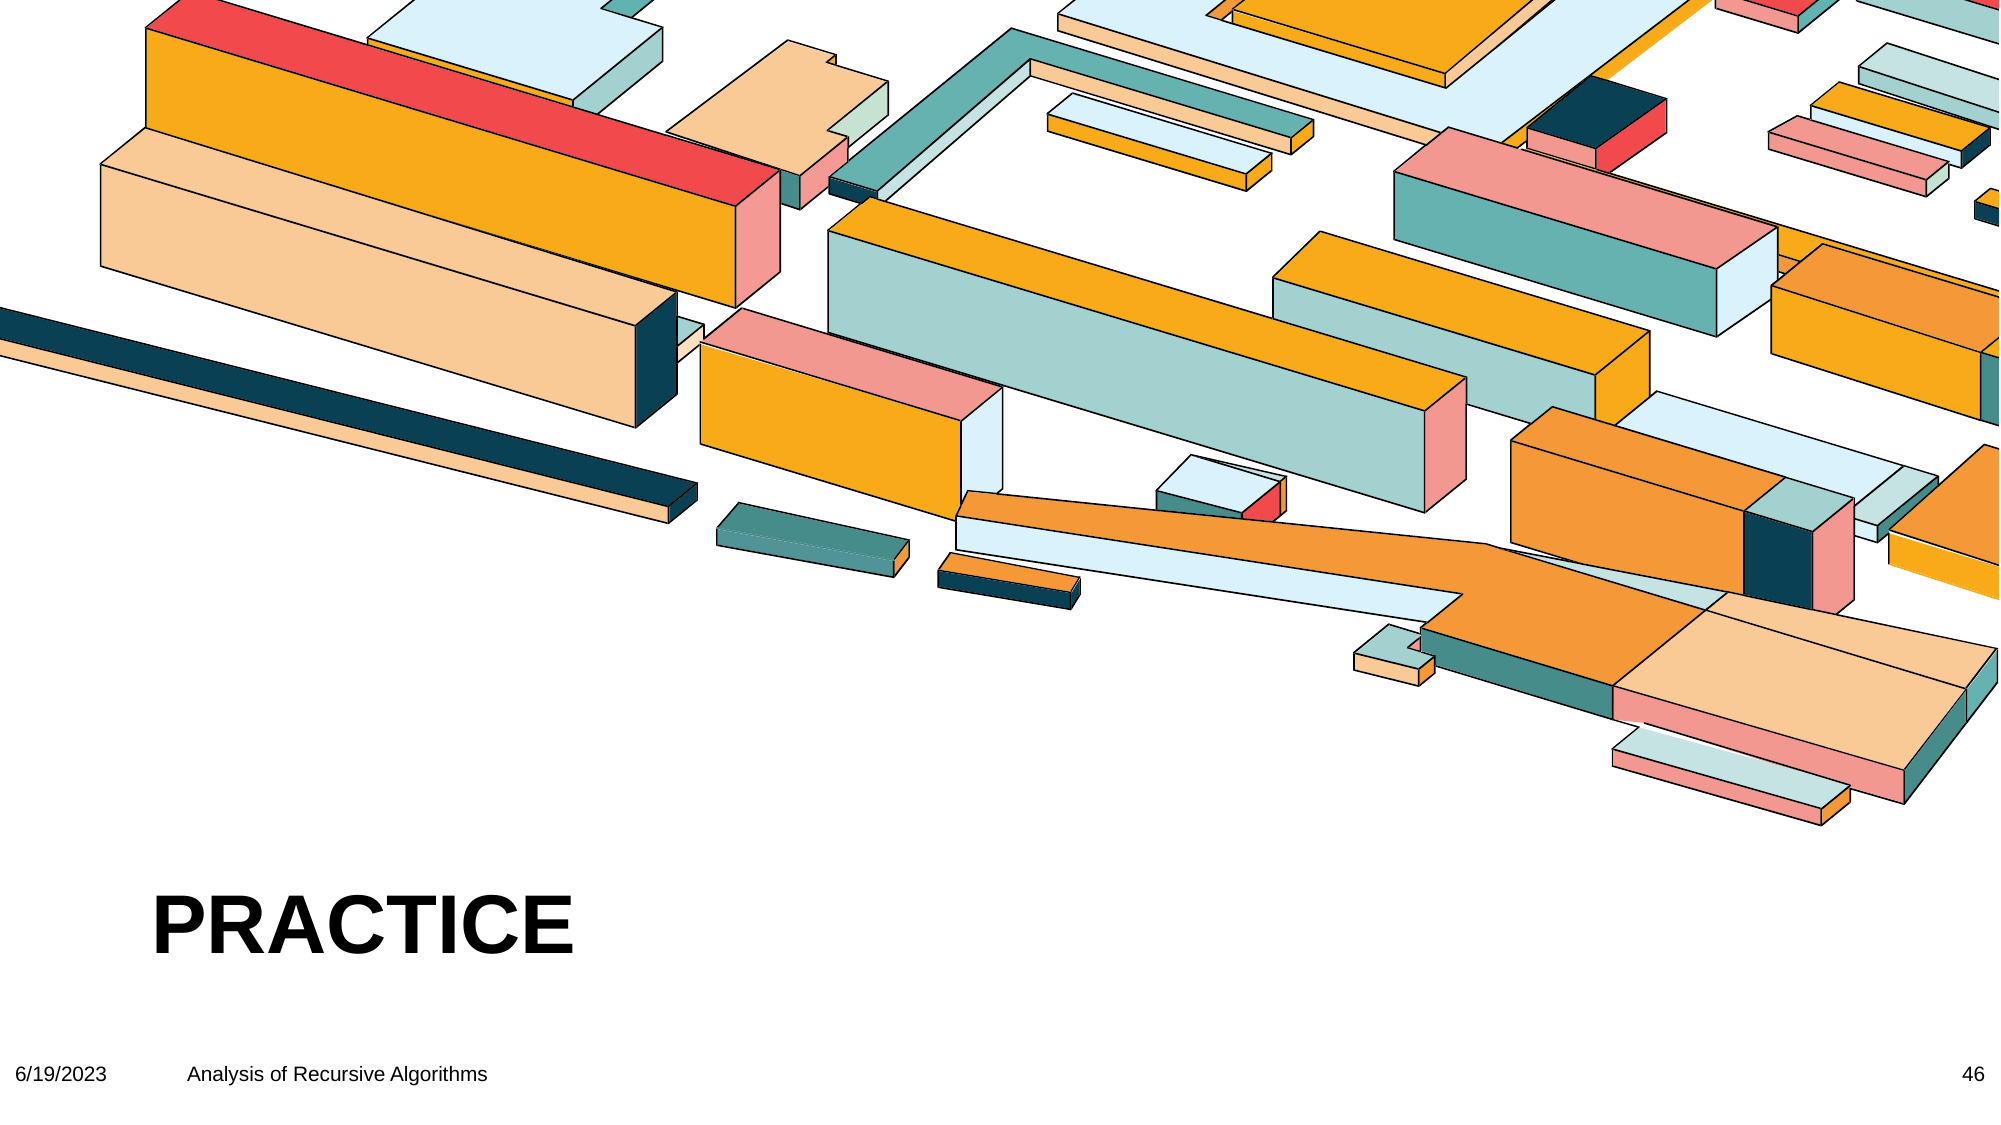

# Practice
6/19/2023
Analysis of Recursive Algorithms
46